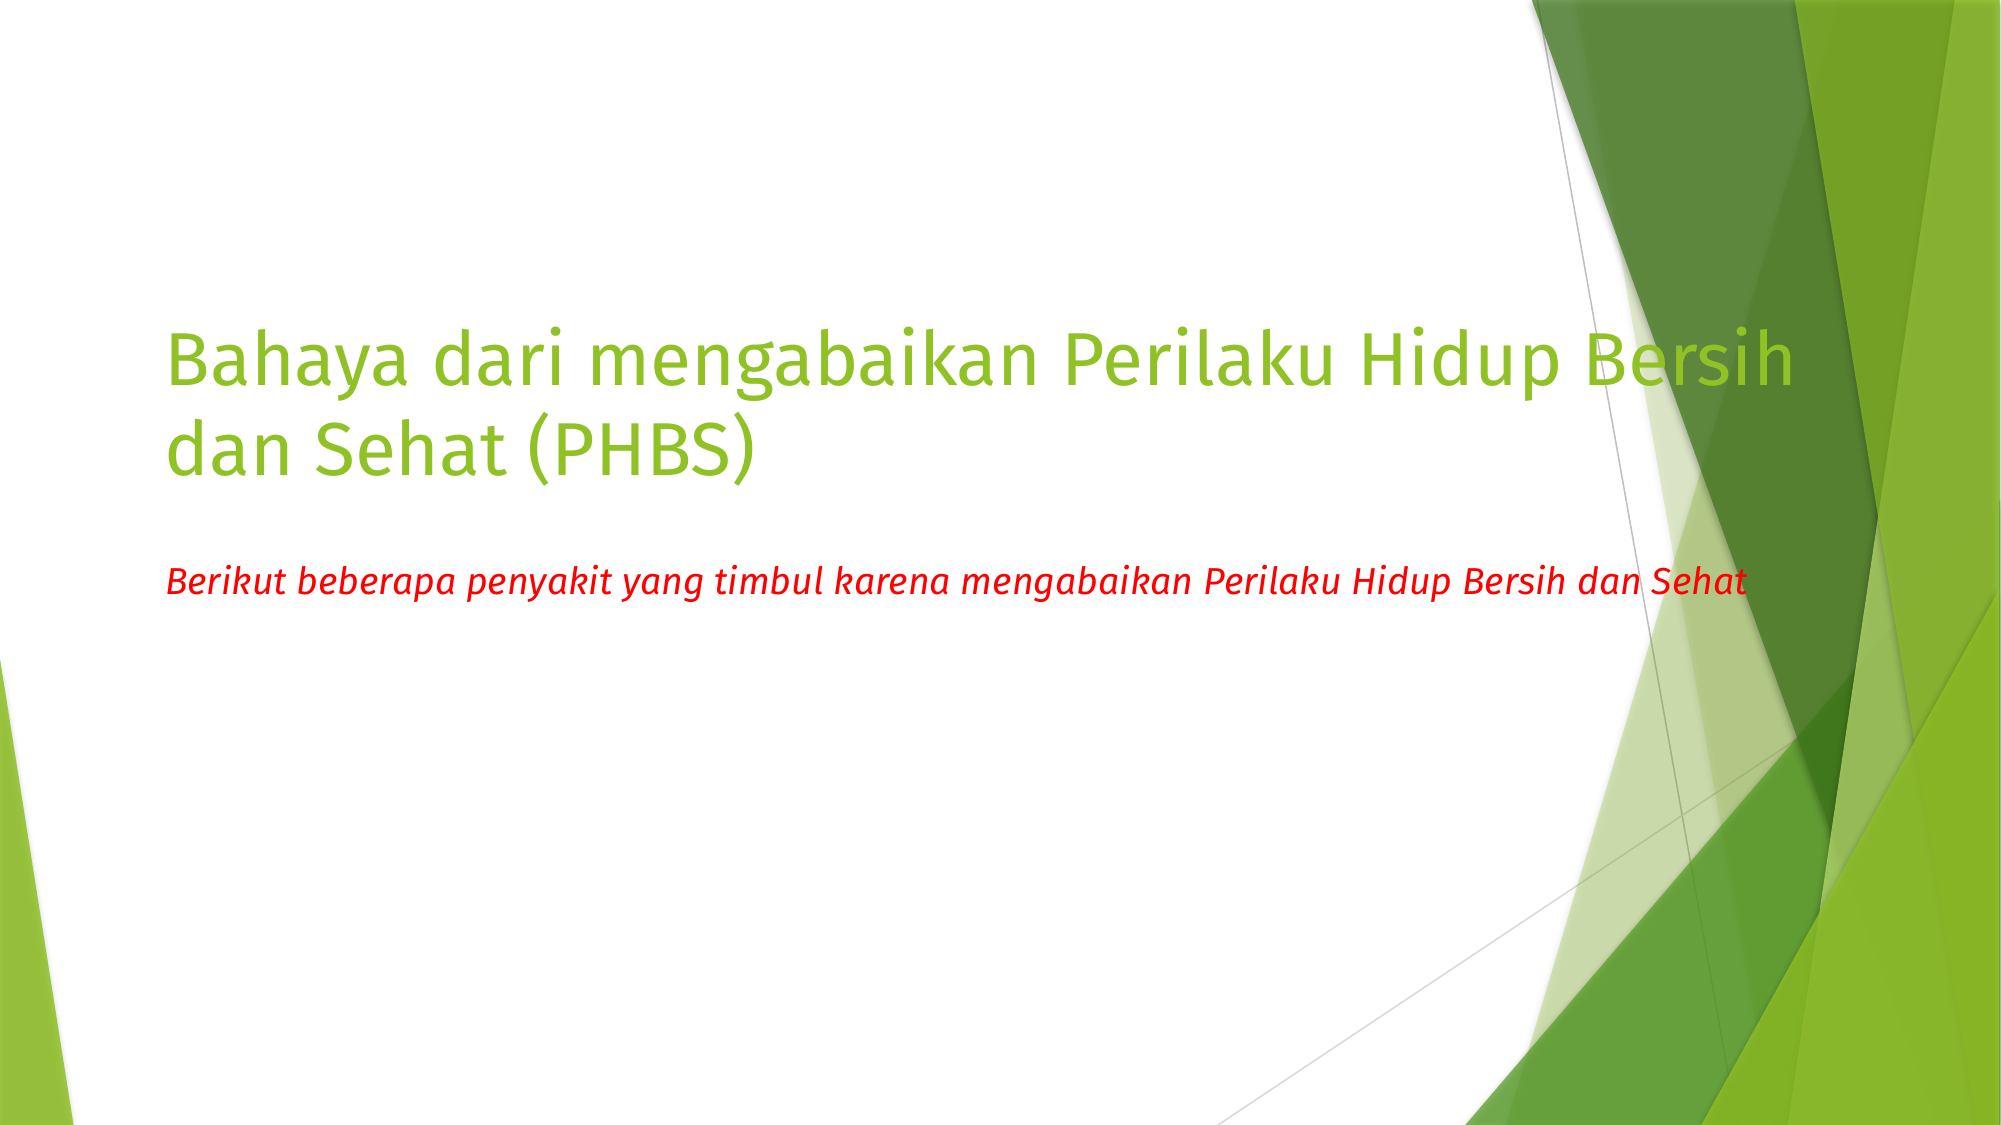

# Bahaya dari mengabaikan Perilaku Hidup Bersih dan Sehat (PHBS)
Berikut beberapa penyakit yang timbul karena mengabaikan Perilaku Hidup Bersih dan Sehat